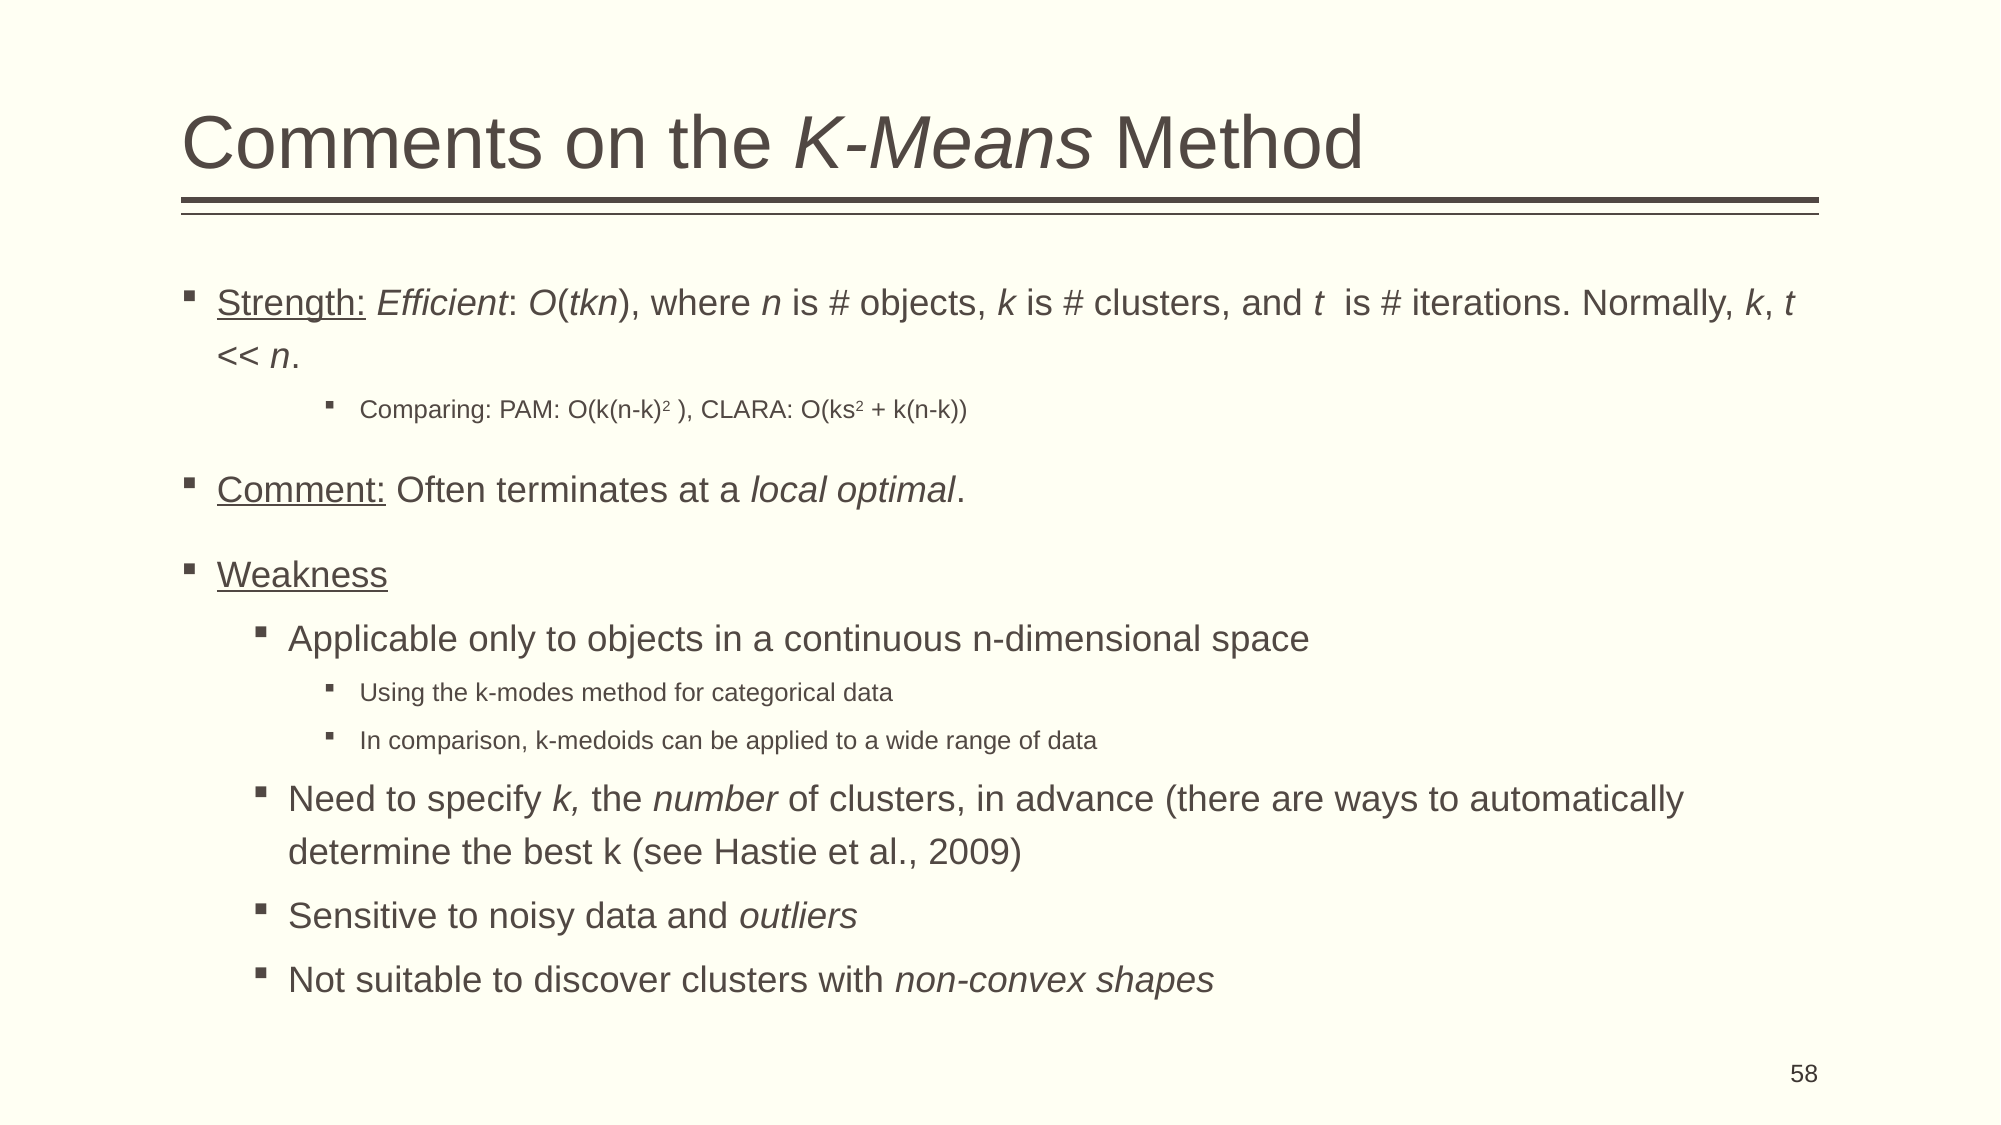

# Comments on the K-Means Method
Strength: Efficient: O(tkn), where n is # objects, k is # clusters, and t  is # iterations. Normally, k, t << n.
Comparing: PAM: O(k(n-k)2 ), CLARA: O(ks2 + k(n-k))
Comment: Often terminates at a local optimal.
Weakness
Applicable only to objects in a continuous n-dimensional space
Using the k-modes method for categorical data
In comparison, k-medoids can be applied to a wide range of data
Need to specify k, the number of clusters, in advance (there are ways to automatically determine the best k (see Hastie et al., 2009)
Sensitive to noisy data and outliers
Not suitable to discover clusters with non-convex shapes

58